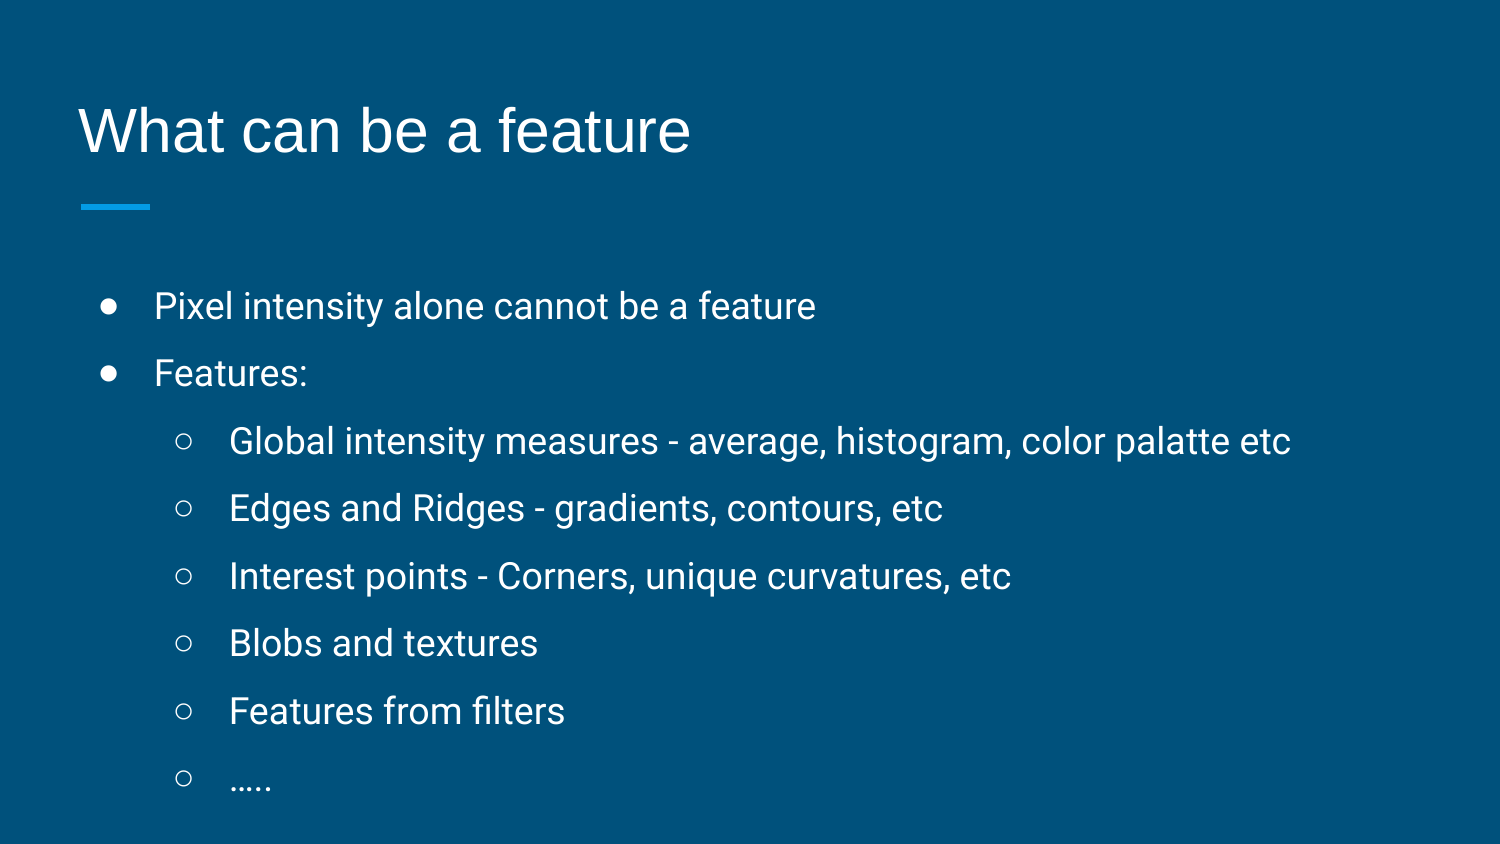

# What can be a feature
Pixel intensity alone cannot be a feature
Features:
Global intensity measures - average, histogram, color palatte etc
Edges and Ridges - gradients, contours, etc
Interest points - Corners, unique curvatures, etc
Blobs and textures
Features from filters
…..